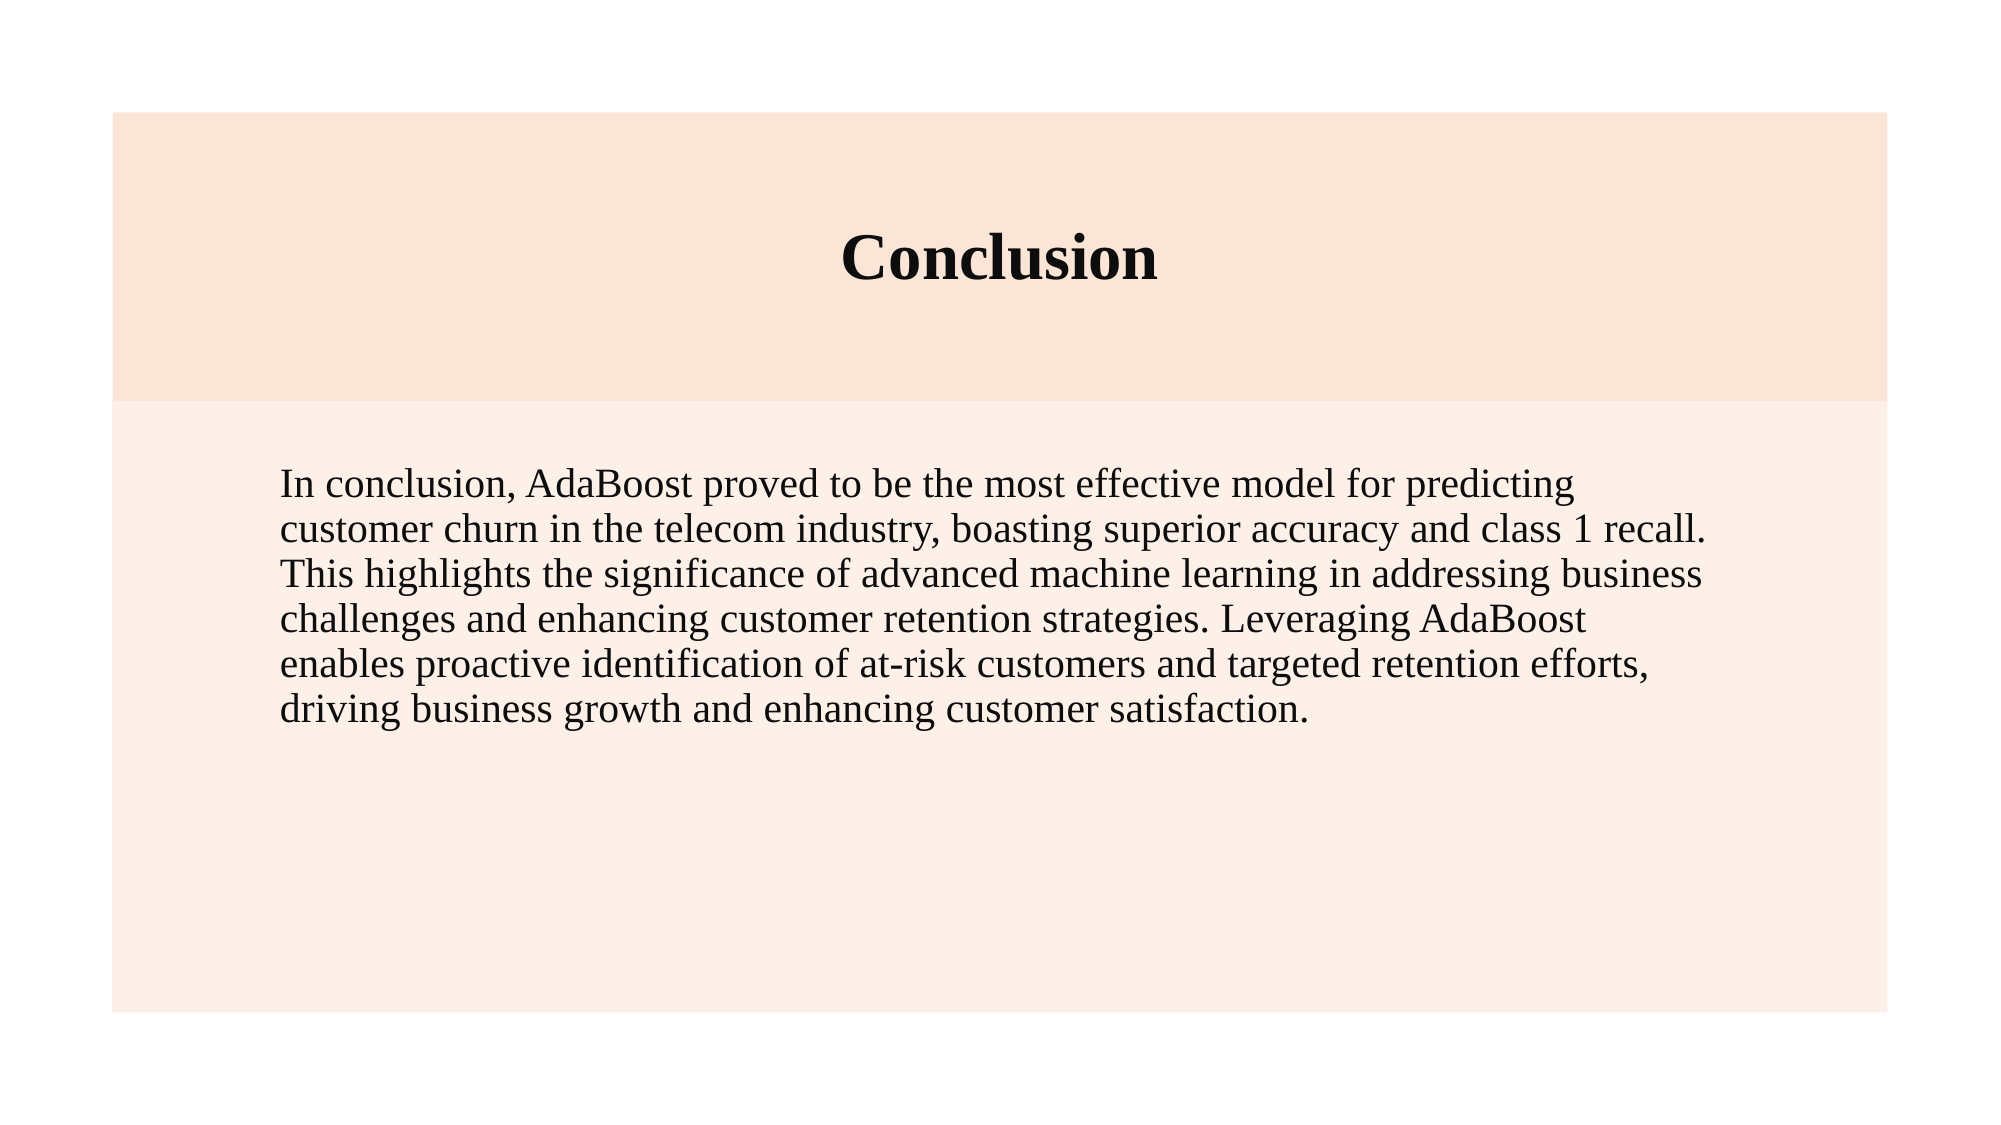

# Conclusion

In conclusion, AdaBoost proved to be the most effective model for predicting customer churn in the telecom industry, boasting superior accuracy and class 1 recall. This highlights the significance of advanced machine learning in addressing business challenges and enhancing customer retention strategies. Leveraging AdaBoost enables proactive identification of at-risk customers and targeted retention efforts, driving business growth and enhancing customer satisfaction.